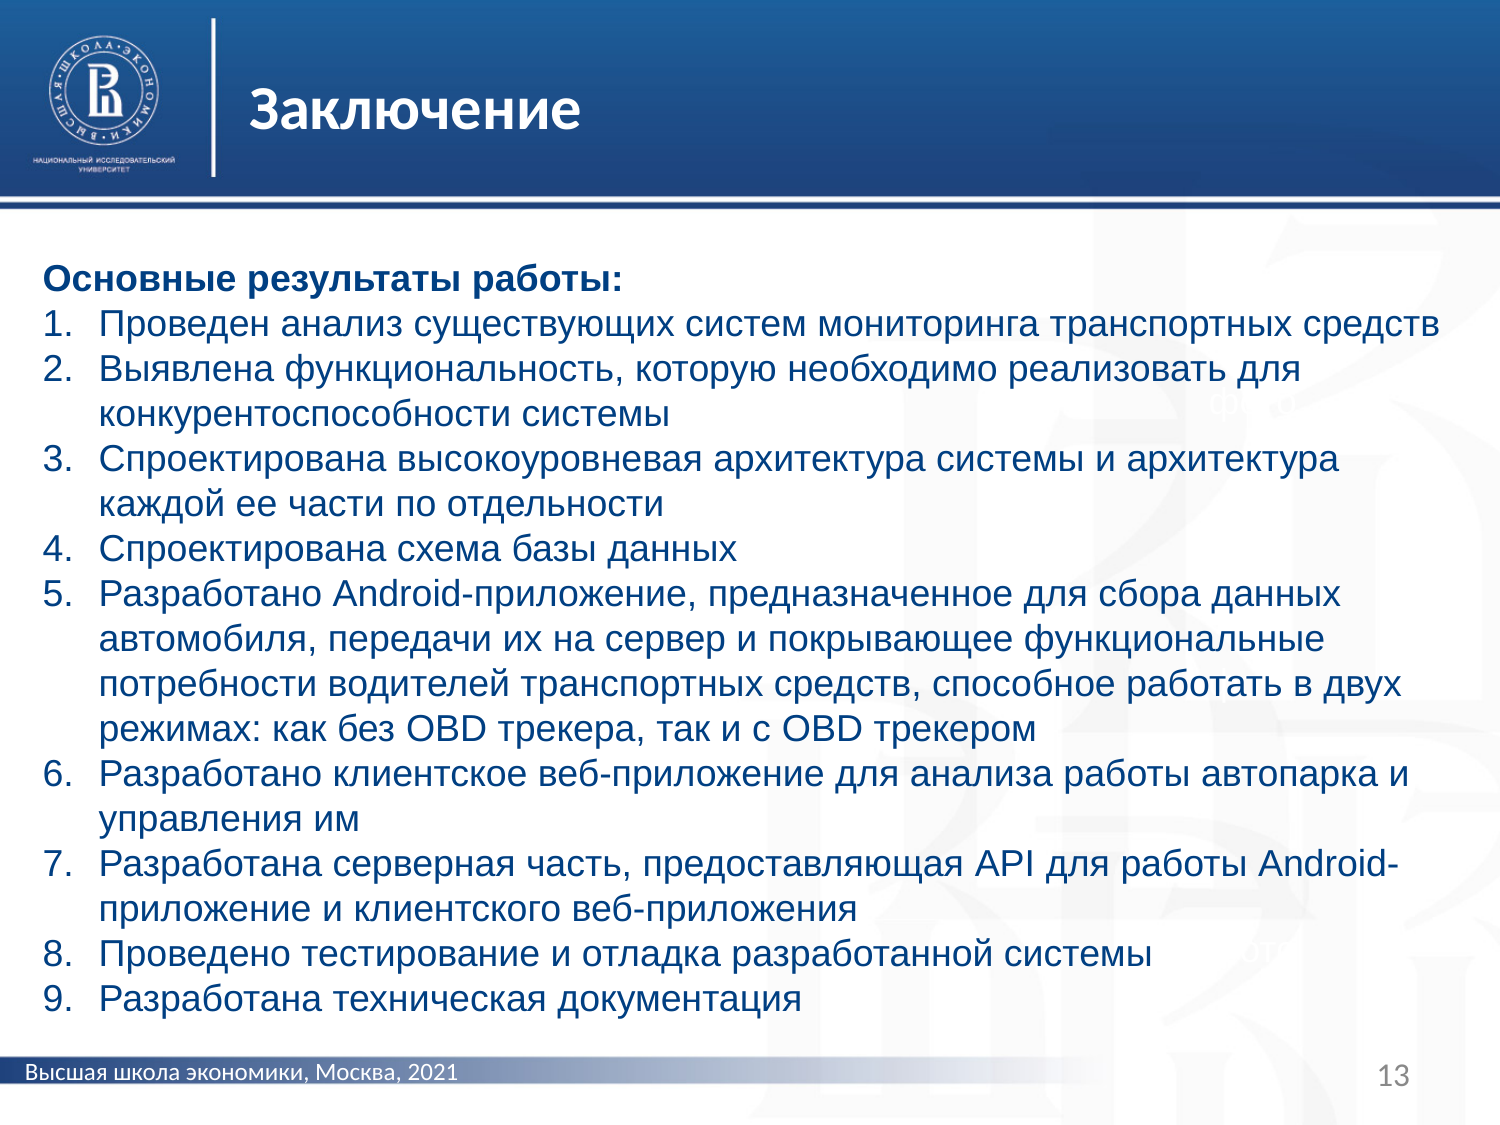

Заключение
Основные результаты работы:
Проведен анализ существующих систем мониторинга транспортных средств
Выявлена функциональность, которую необходимо реализовать для конкурентоспособности системы
Спроектирована высокоуровневая архитектура системы и архитектура каждой ее части по отдельности
Спроектирована схема базы данных
Разработано Android-приложение, предназначенное для сбора данных автомобиля, передачи их на сервер и покрывающее функциональные потребности водителей транспортных средств, способное работать в двух режимах: как без OBD трекера, так и с OBD трекером
Разработано клиентское веб-приложение для анализа работы автопарка и управления им
Разработана серверная часть, предоставляющая API для работы Android- приложение и клиентского веб-приложения
Проведено тестирование и отладка разработанной системы
Разработана техническая документация

фото
фото
фото
Высшая школа экономики, Москва, 2021
13